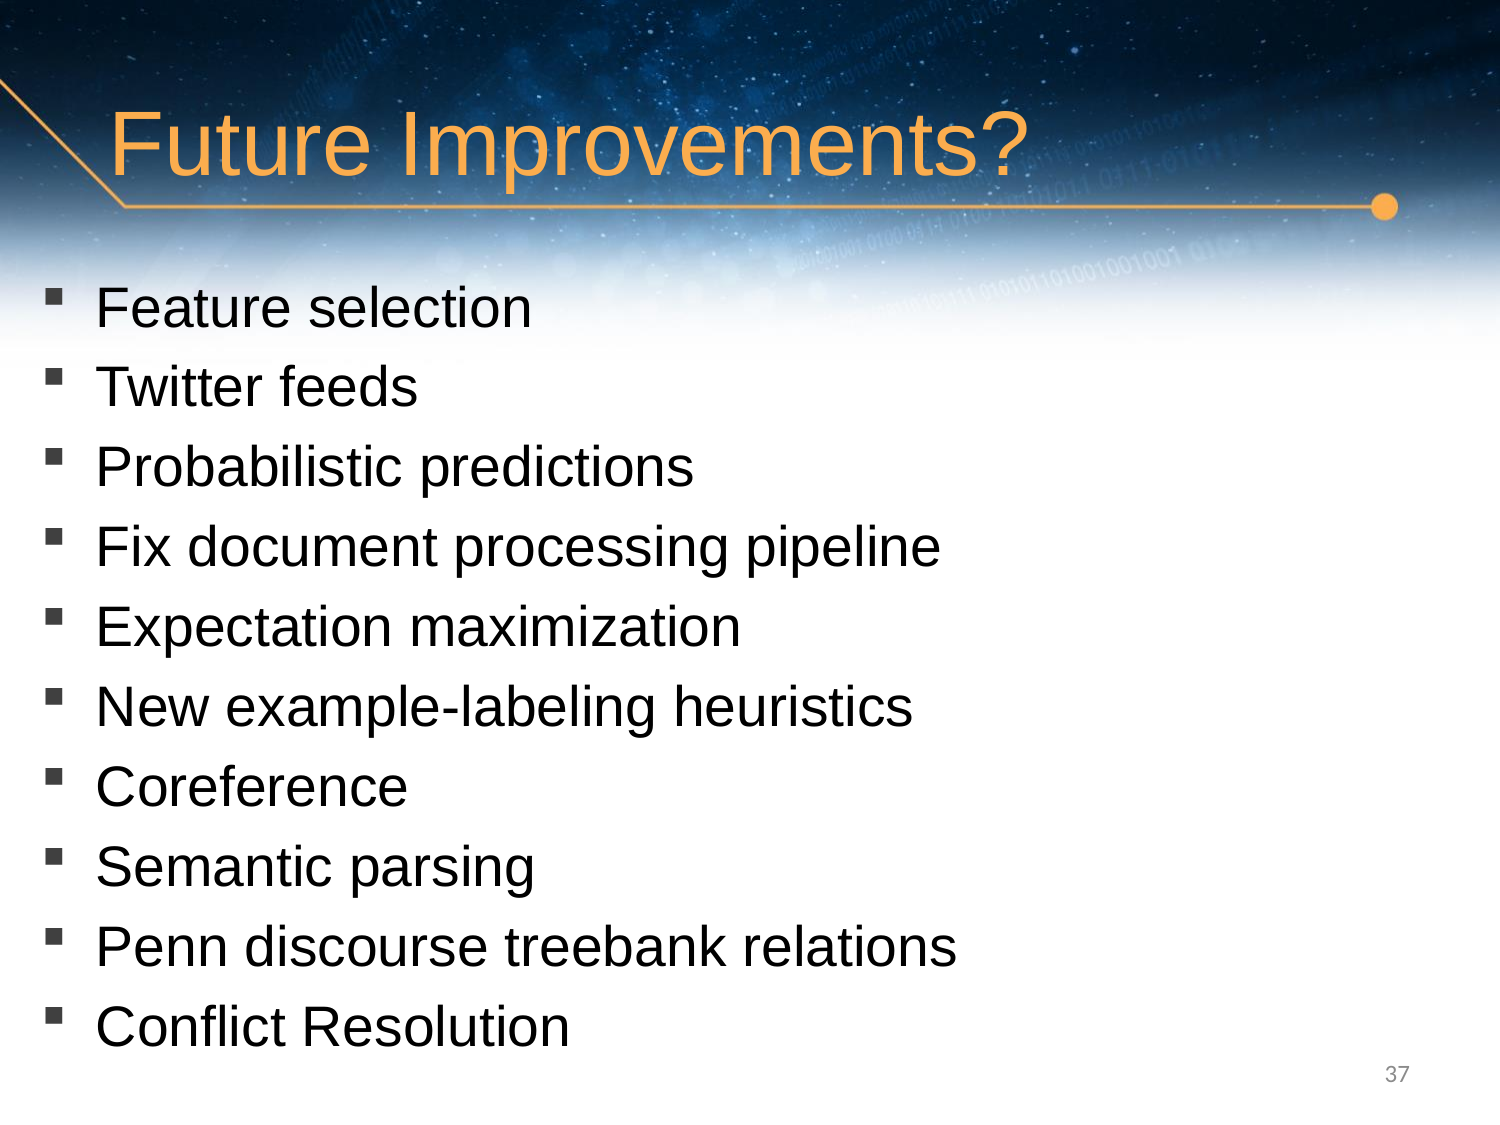

# Future Improvements?
Feature selection
Twitter feeds
Probabilistic predictions
Fix document processing pipeline
Expectation maximization
New example-labeling heuristics
Coreference
Semantic parsing
Penn discourse treebank relations
Conflict Resolution
37